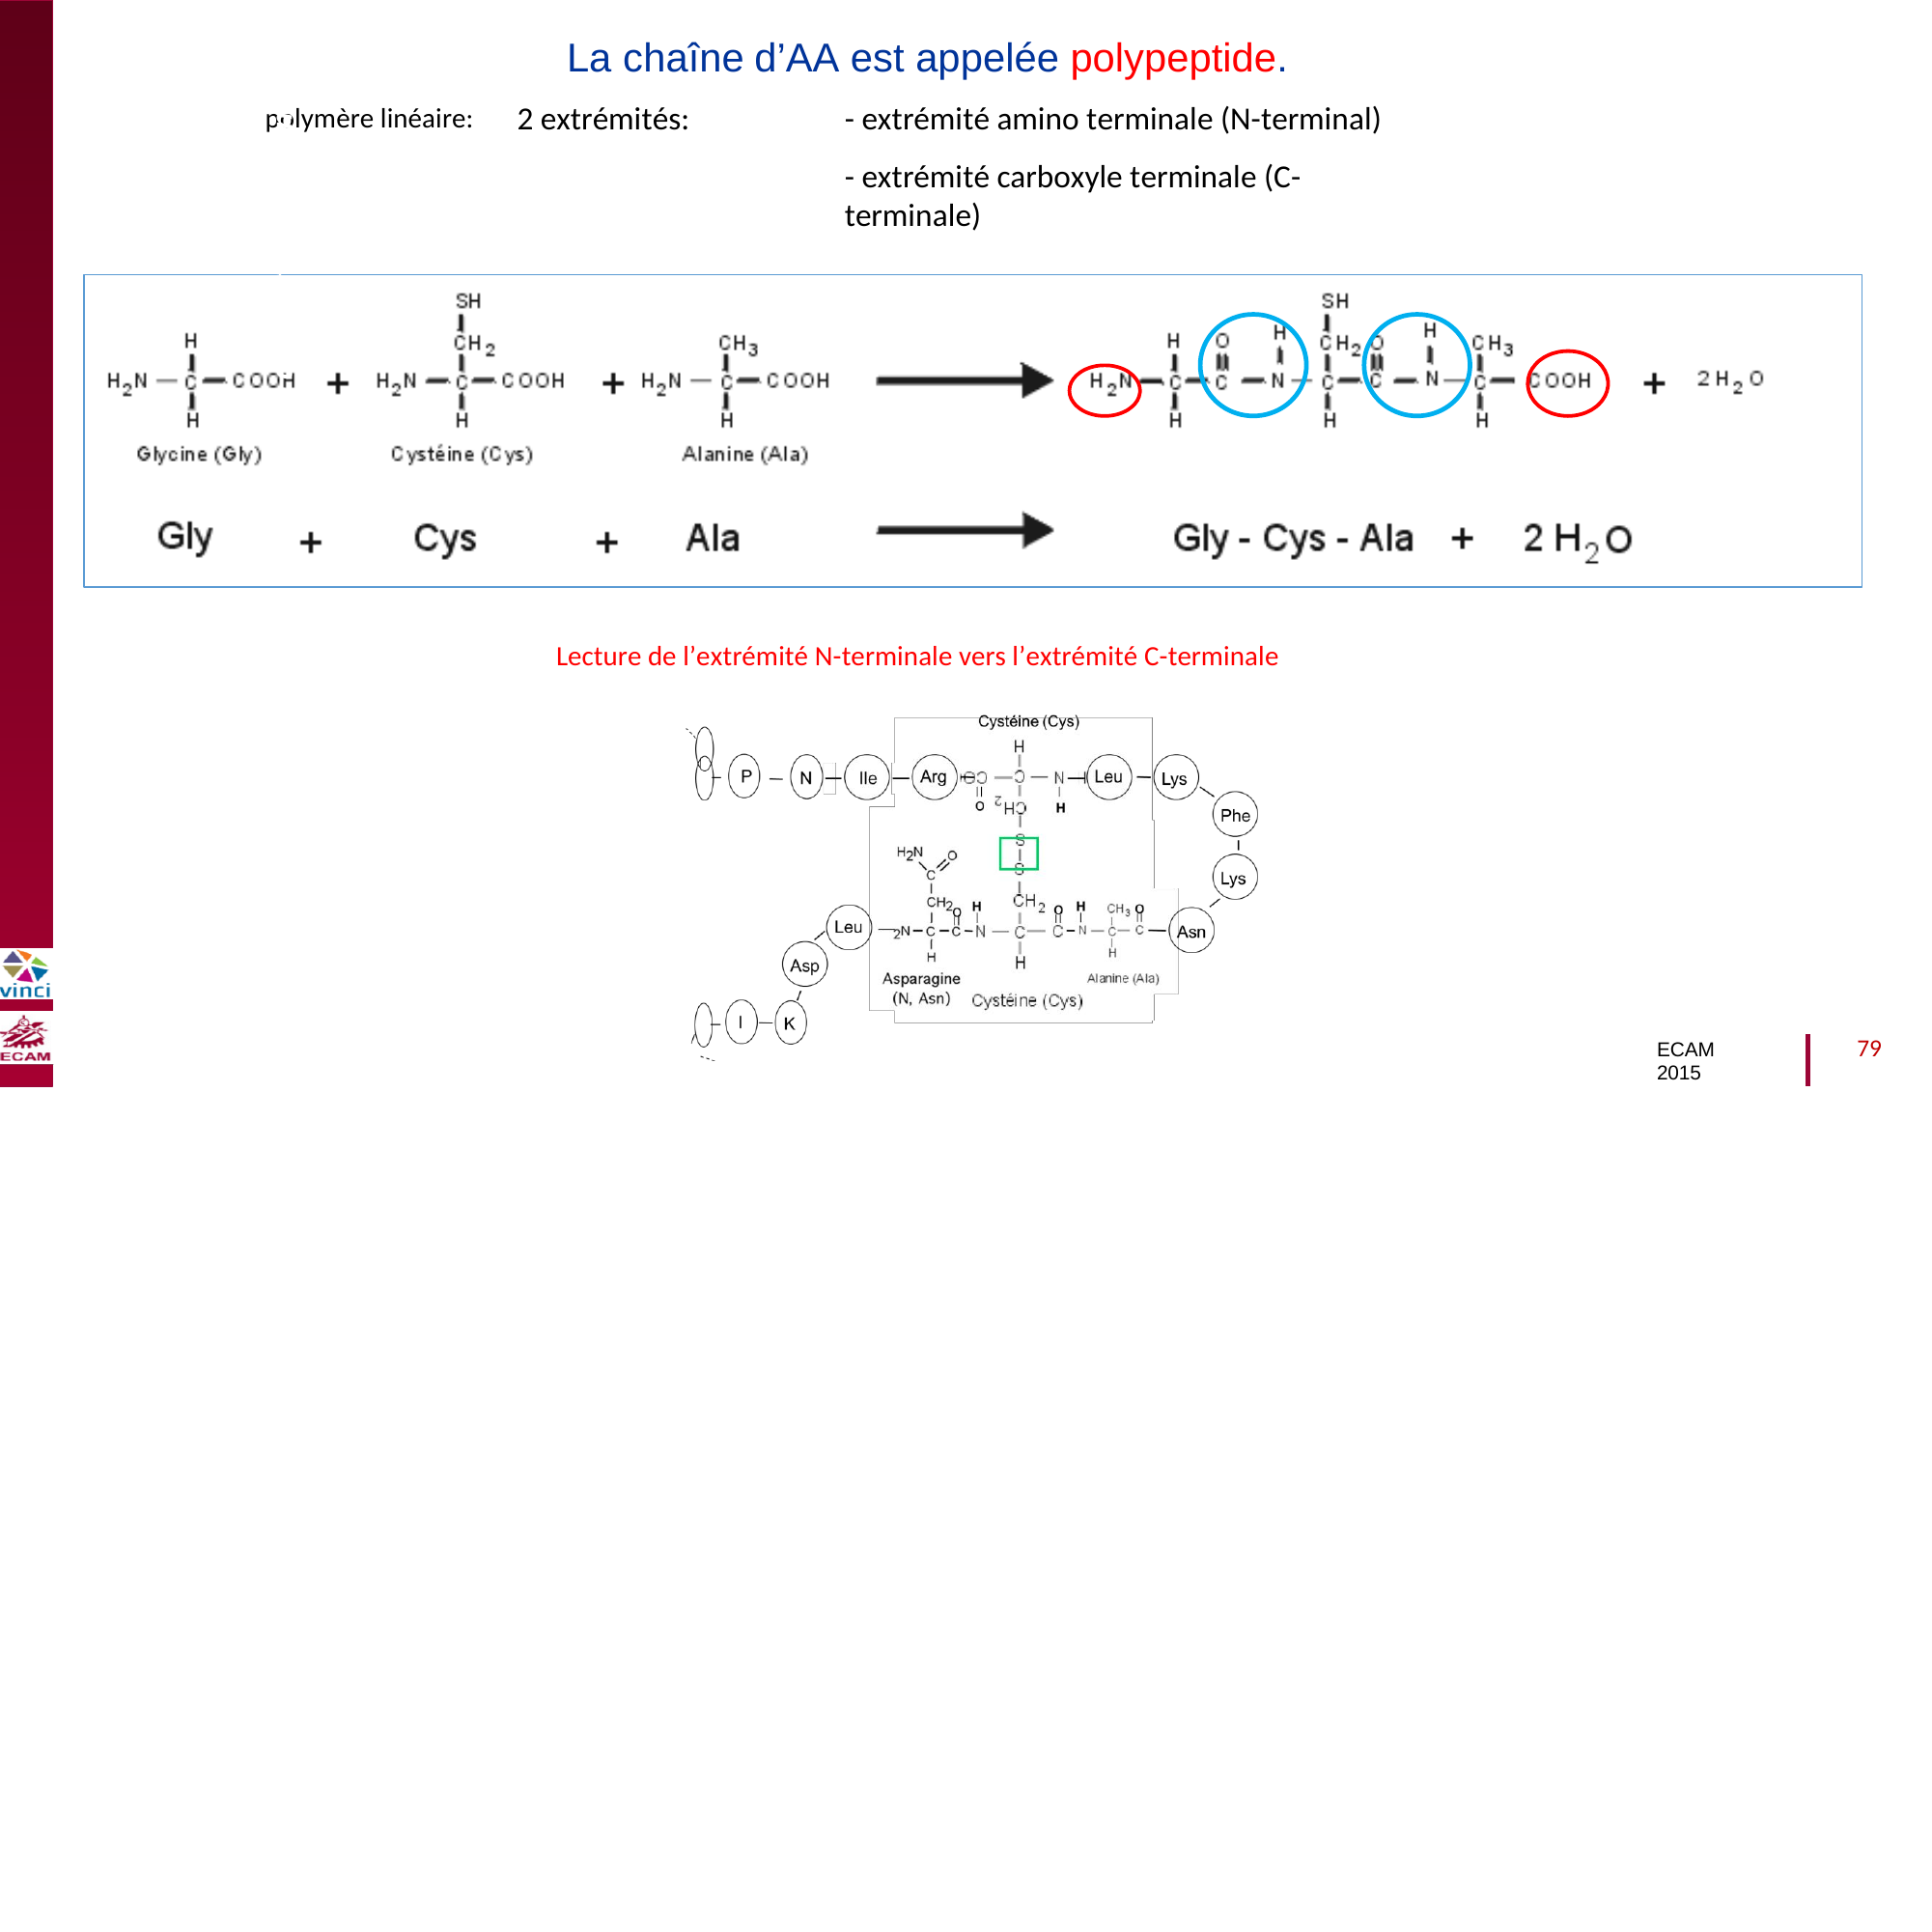

La chaîne
2 extrémités:
d’AA est appelée polypeptide.
- extrémité amino terminale (N-terminal)
- extrémité carboxyle terminale (C-terminale)
polymère linéaire:

B2040-Chimie du vivant et environnement

Lecture de l’extrémité N-terminale vers l’extrémité C-terminale

79
ECAM 2015